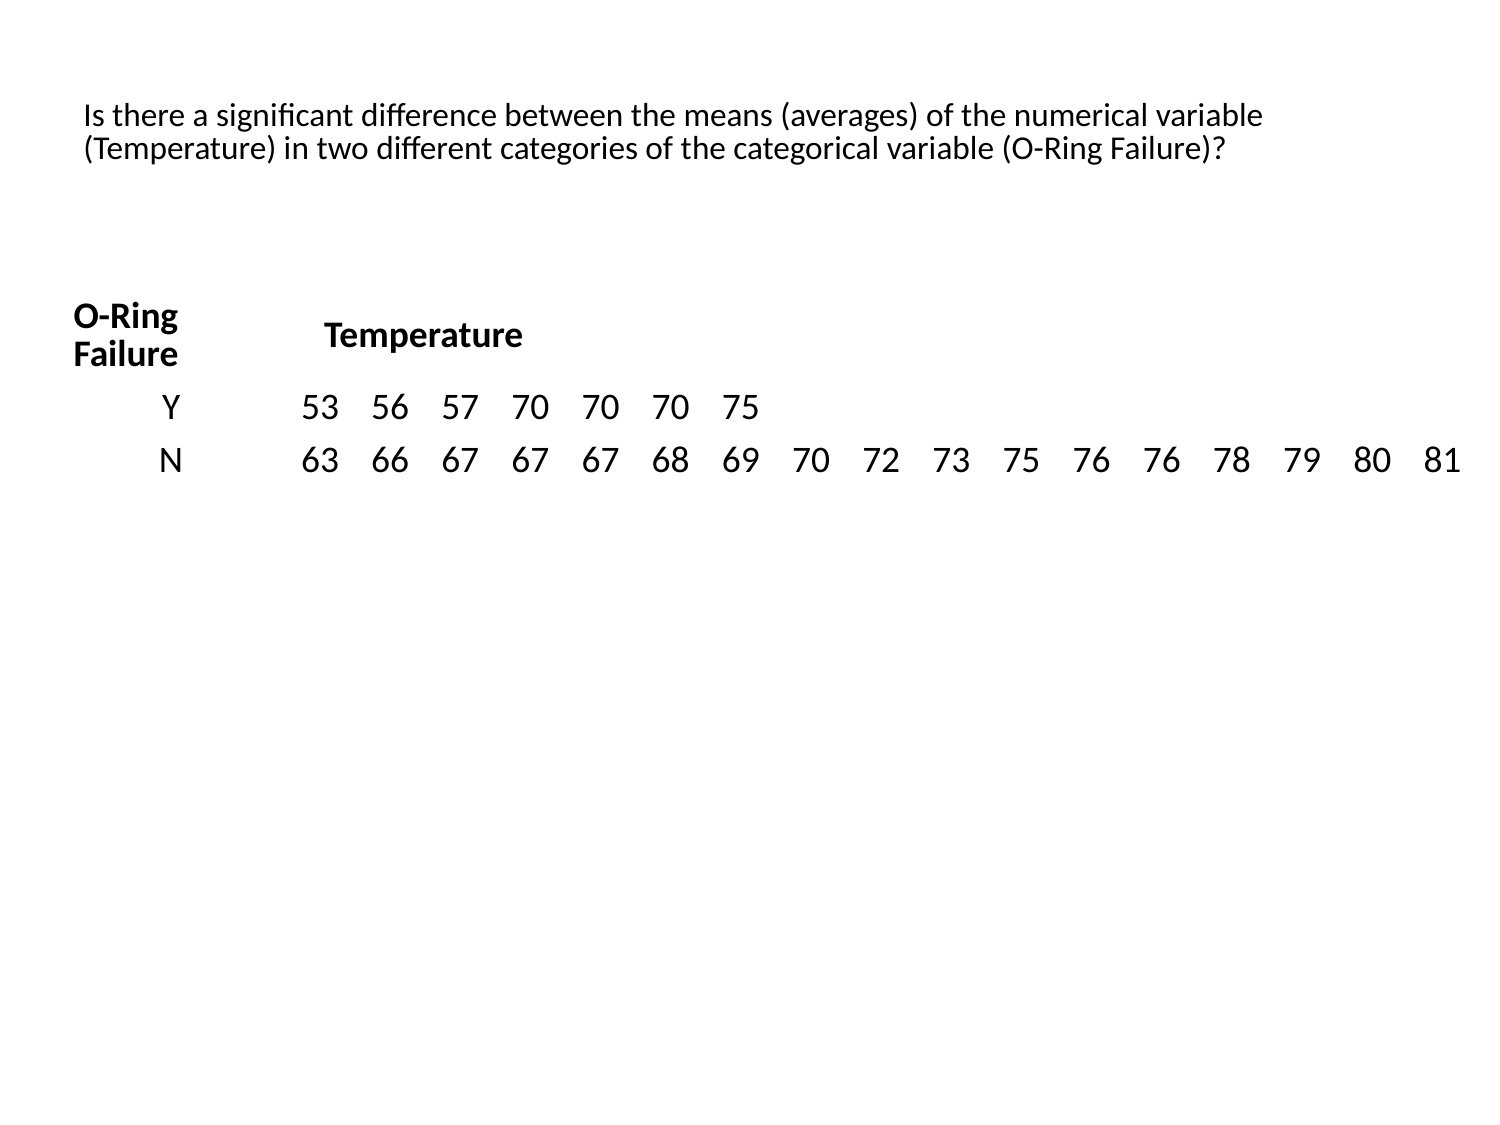

| Is there a significant difference between the means (averages) of the numerical variable (Temperature) in two different categories of the categorical variable (O-Ring Failure)? |  |  |
| --- | --- | --- |
|  |  |  |
| O-Ring Failure | Temperature |  |  |  |  |  |  |  |  |  |  |  |  |  |  |  |  |
| --- | --- | --- | --- | --- | --- | --- | --- | --- | --- | --- | --- | --- | --- | --- | --- | --- | --- |
| Y | 53 | 56 | 57 | 70 | 70 | 70 | 75 |  |  |  |  |  |  |  |  |  |  |
| N | 63 | 66 | 67 | 67 | 67 | 68 | 69 | 70 | 72 | 73 | 75 | 76 | 76 | 78 | 79 | 80 | 81 |